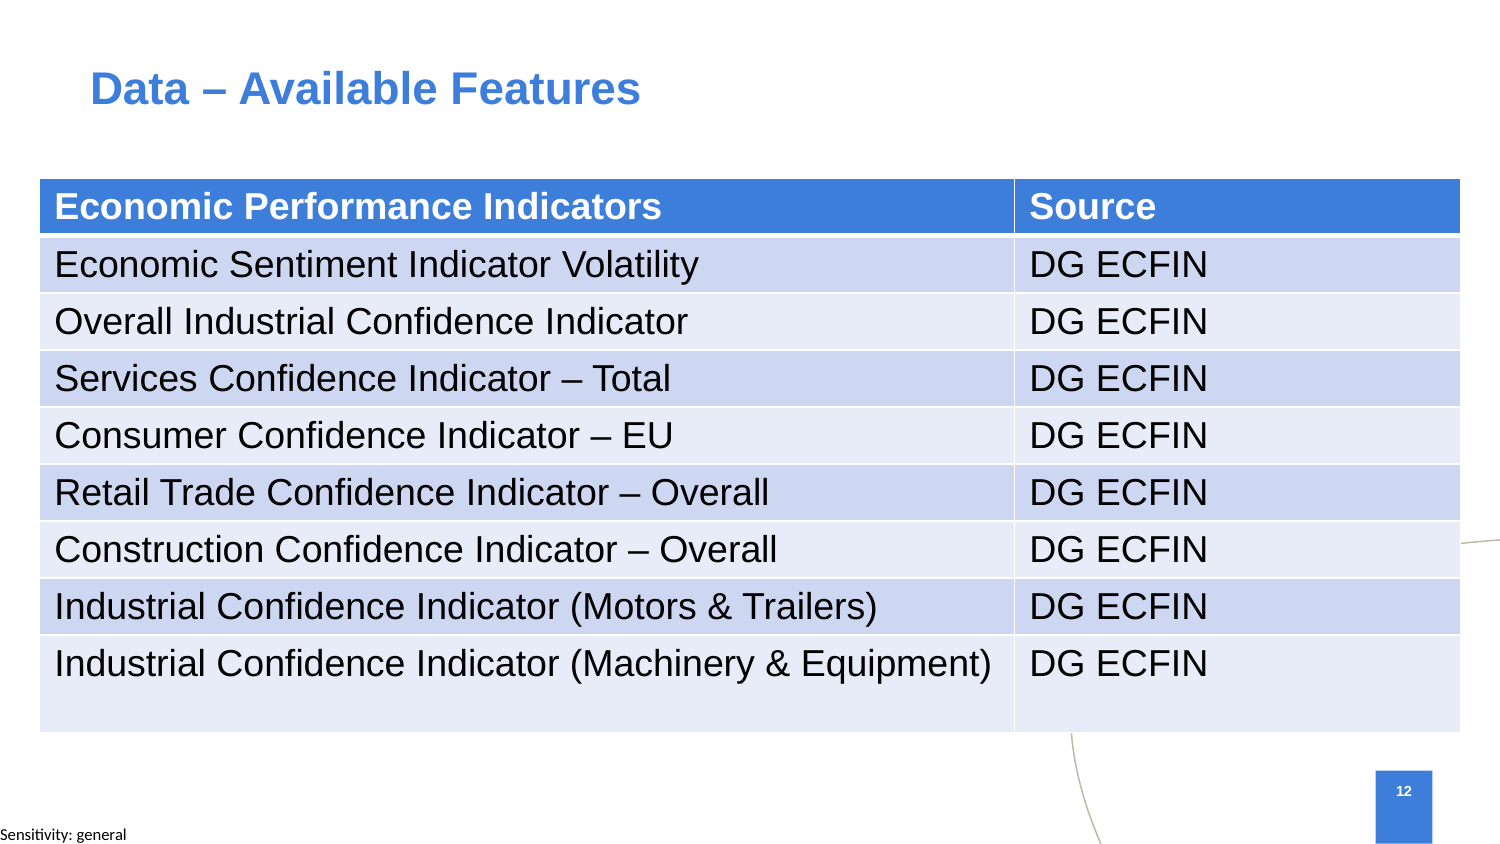

# Data – Available Features
| Economic Performance Indicators | Source |
| --- | --- |
| Economic Sentiment Indicator Volatility | DG ECFIN |
| Overall Industrial Confidence Indicator | DG ECFIN |
| Services Confidence Indicator – Total | DG ECFIN |
| Consumer Confidence Indicator – EU | DG ECFIN |
| Retail Trade Confidence Indicator – Overall | DG ECFIN |
| Construction Confidence Indicator – Overall | DG ECFIN |
| Industrial Confidence Indicator (Motors & Trailers) | DG ECFIN |
| Industrial Confidence Indicator (Machinery & Equipment) | DG ECFIN |
12